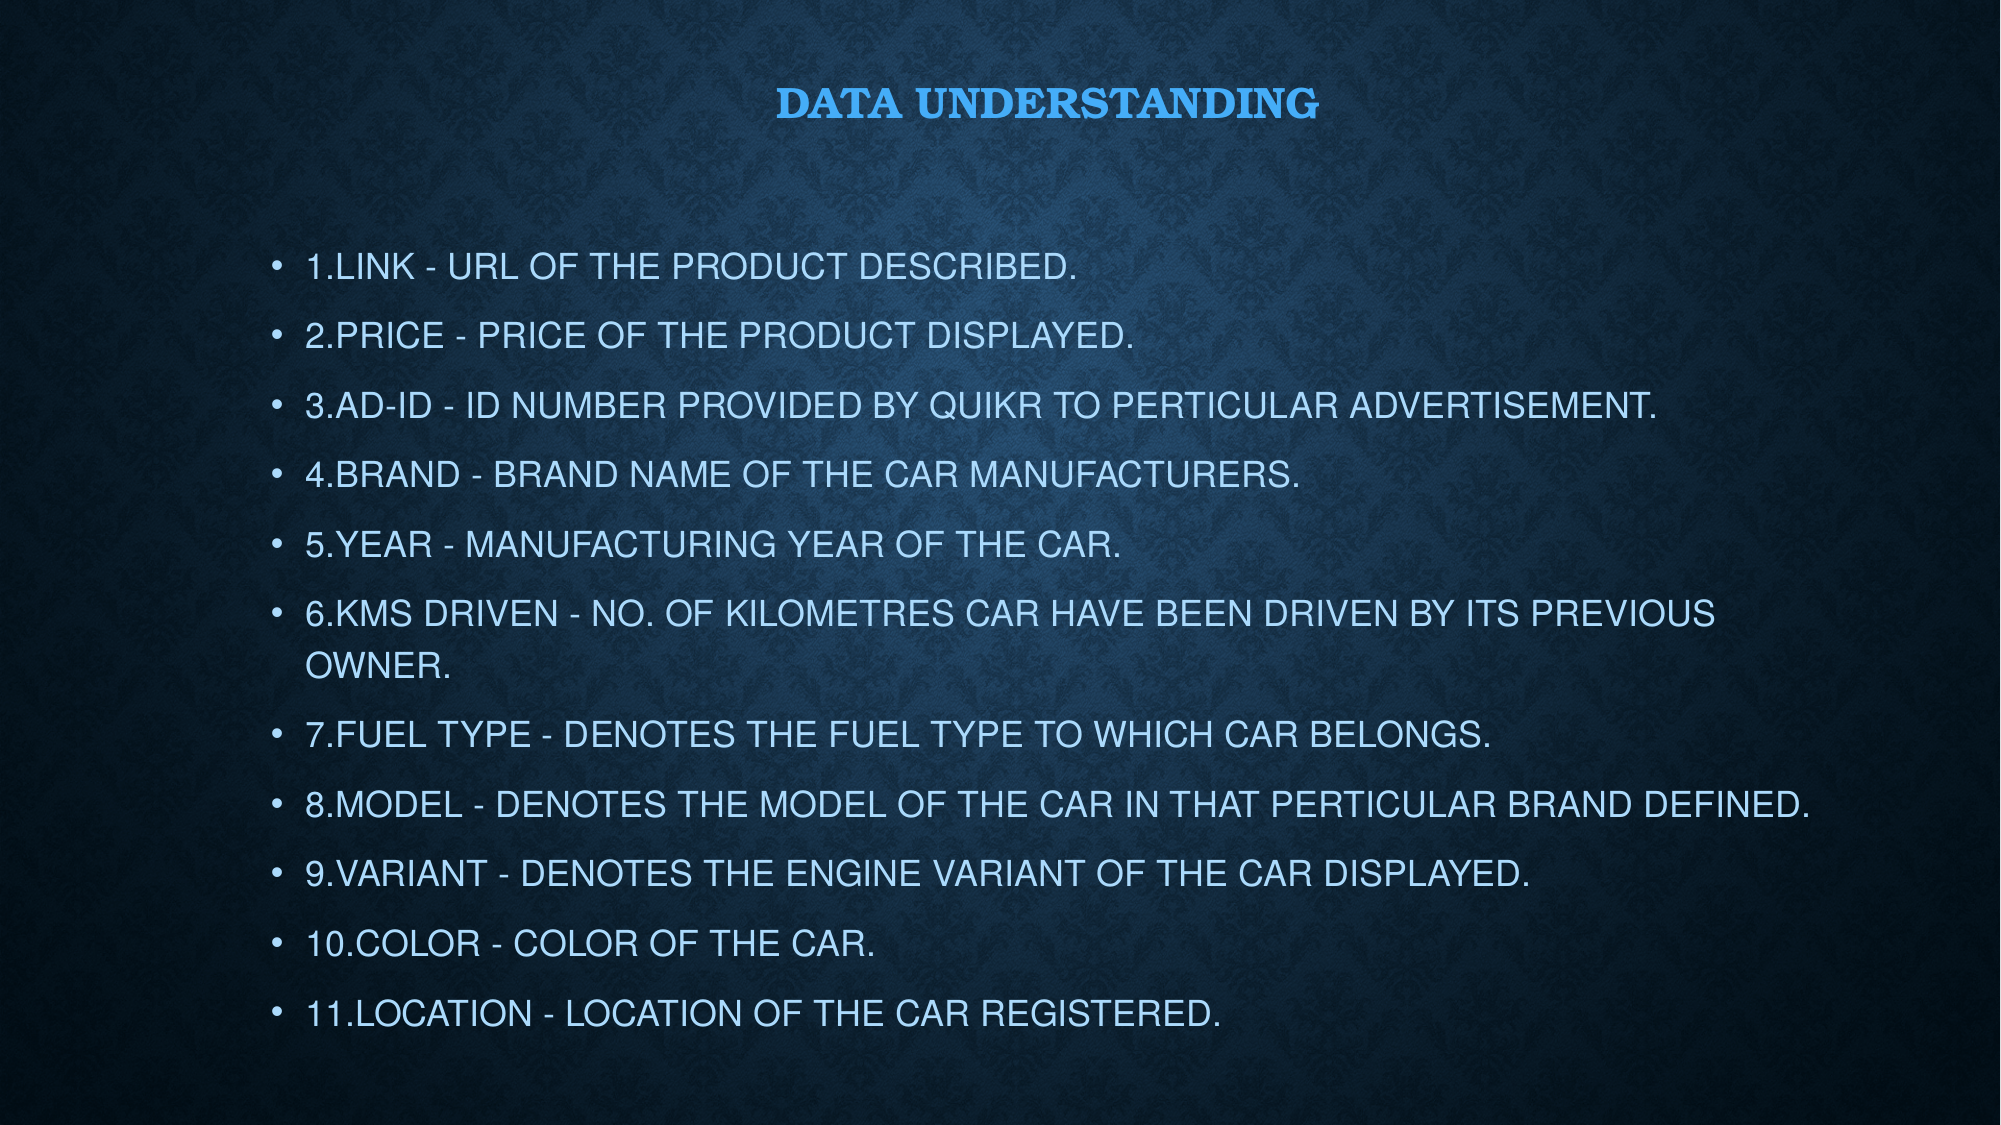

# DATA UNDERSTANDING
1.LINK - URL OF THE PRODUCT DESCRIBED.
2.PRICE - PRICE OF THE PRODUCT DISPLAYED.
3.AD-ID - ID NUMBER PROVIDED BY QUIKR TO PERTICULAR ADVERTISEMENT.
4.BRAND - BRAND NAME OF THE CAR MANUFACTURERS.
5.YEAR - MANUFACTURING YEAR OF THE CAR.
6.KMS DRIVEN - NO. OF KILOMETRES CAR HAVE BEEN DRIVEN BY ITS PREVIOUS OWNER.
7.FUEL TYPE - DENOTES THE FUEL TYPE TO WHICH CAR BELONGS.
8.MODEL - DENOTES THE MODEL OF THE CAR IN THAT PERTICULAR BRAND DEFINED.
9.VARIANT - DENOTES THE ENGINE VARIANT OF THE CAR DISPLAYED.
10.COLOR - COLOR OF THE CAR.
11.LOCATION - LOCATION OF THE CAR REGISTERED.